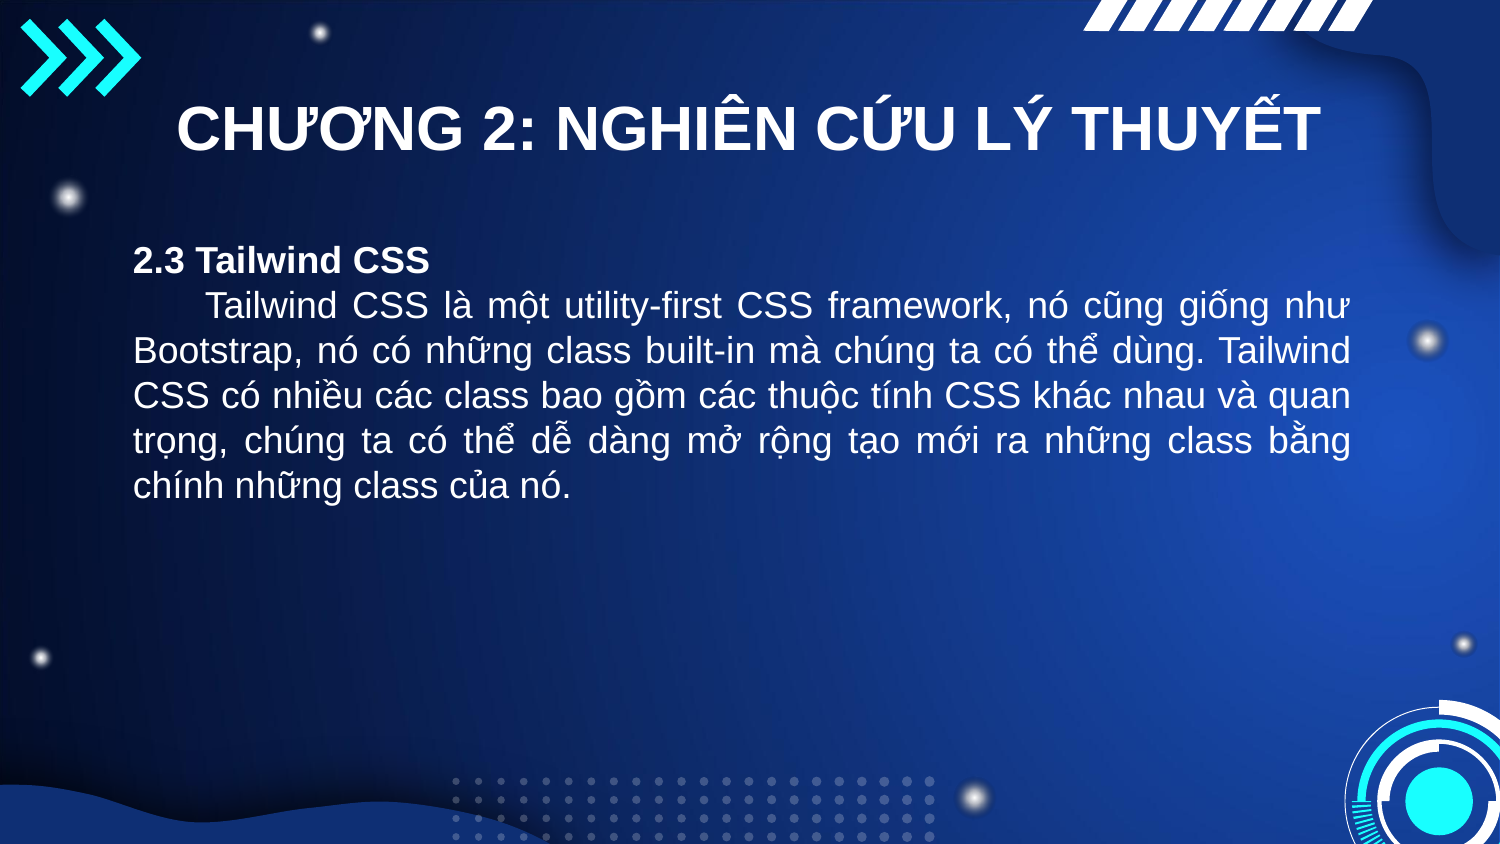

# CHƯƠNG 2: NGHIÊN CỨU LÝ THUYẾT
2.3 Tailwind CSS
     Tailwind CSS là một utility-first CSS framework, nó cũng giống như Bootstrap, nó có những class built-in mà chúng ta có thể dùng. Tailwind CSS có nhiều các class bao gồm các thuộc tính CSS khác nhau và quan trọng, chúng ta có thể dễ dàng mở rộng tạo mới ra những class bằng chính những class của nó.